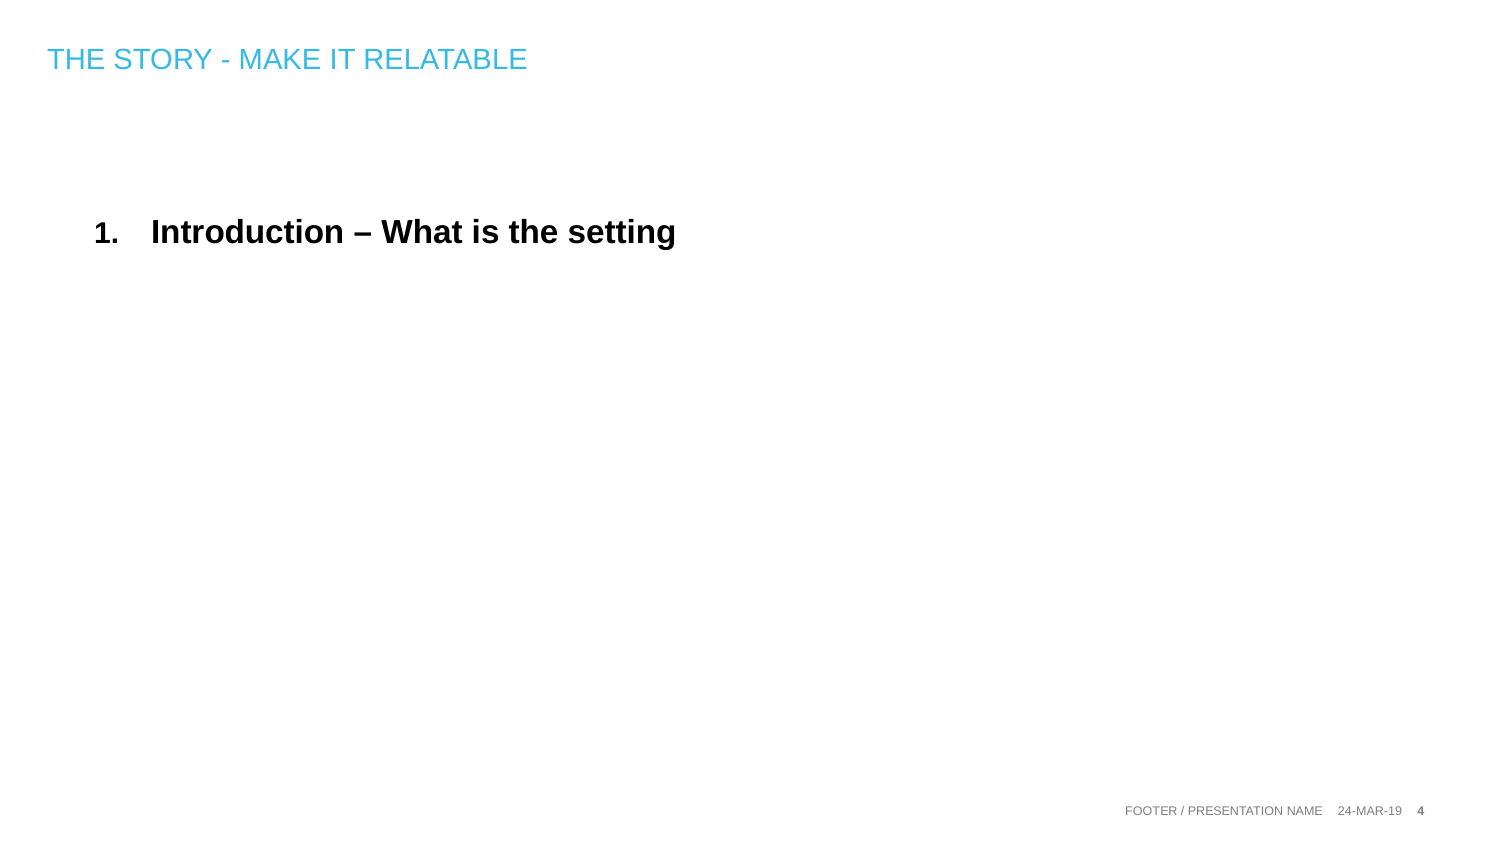

# THE STORY - MAKE IT RELATABLE
Introduction – What is the setting

4
FOOTER / PRESENTATION NAME
24-Mar-19